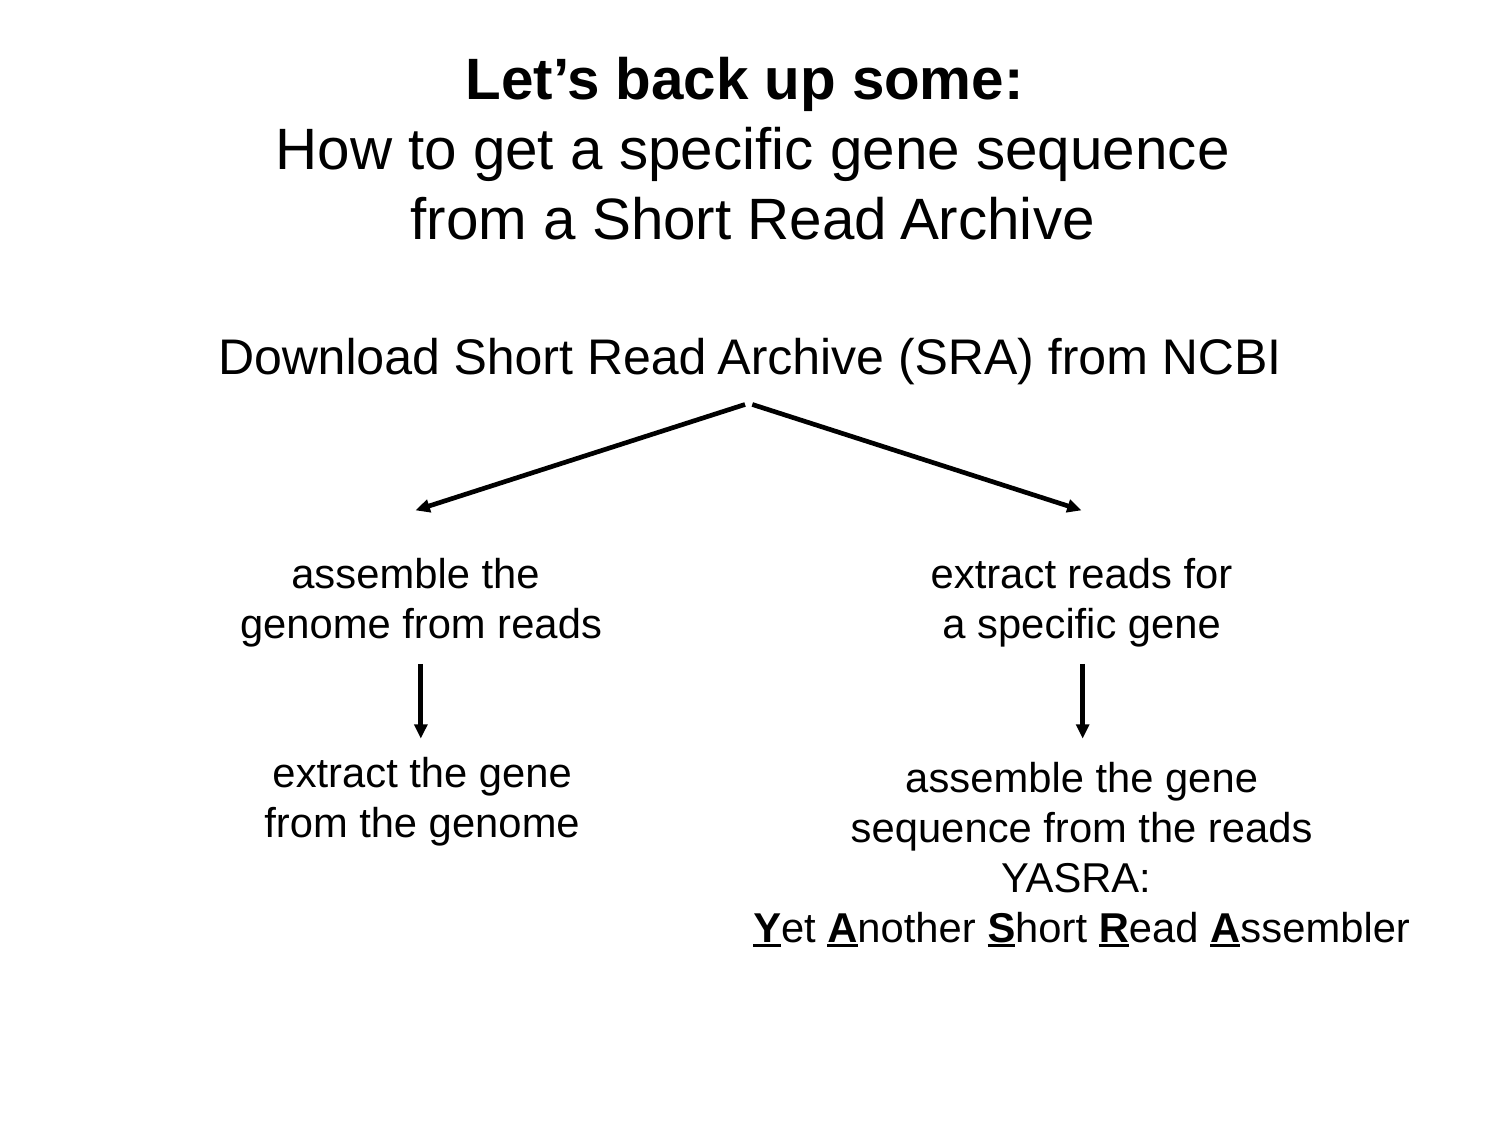

Let’s back up some:
How to get a specific gene sequence
from a Short Read Archive
Download Short Read Archive (SRA) from NCBI
assemble the
genome from reads
extract reads for
a specific gene
extract the gene
from the genome
assemble the gene
sequence from the reads
YASRA:
Yet Another Short Read Assembler